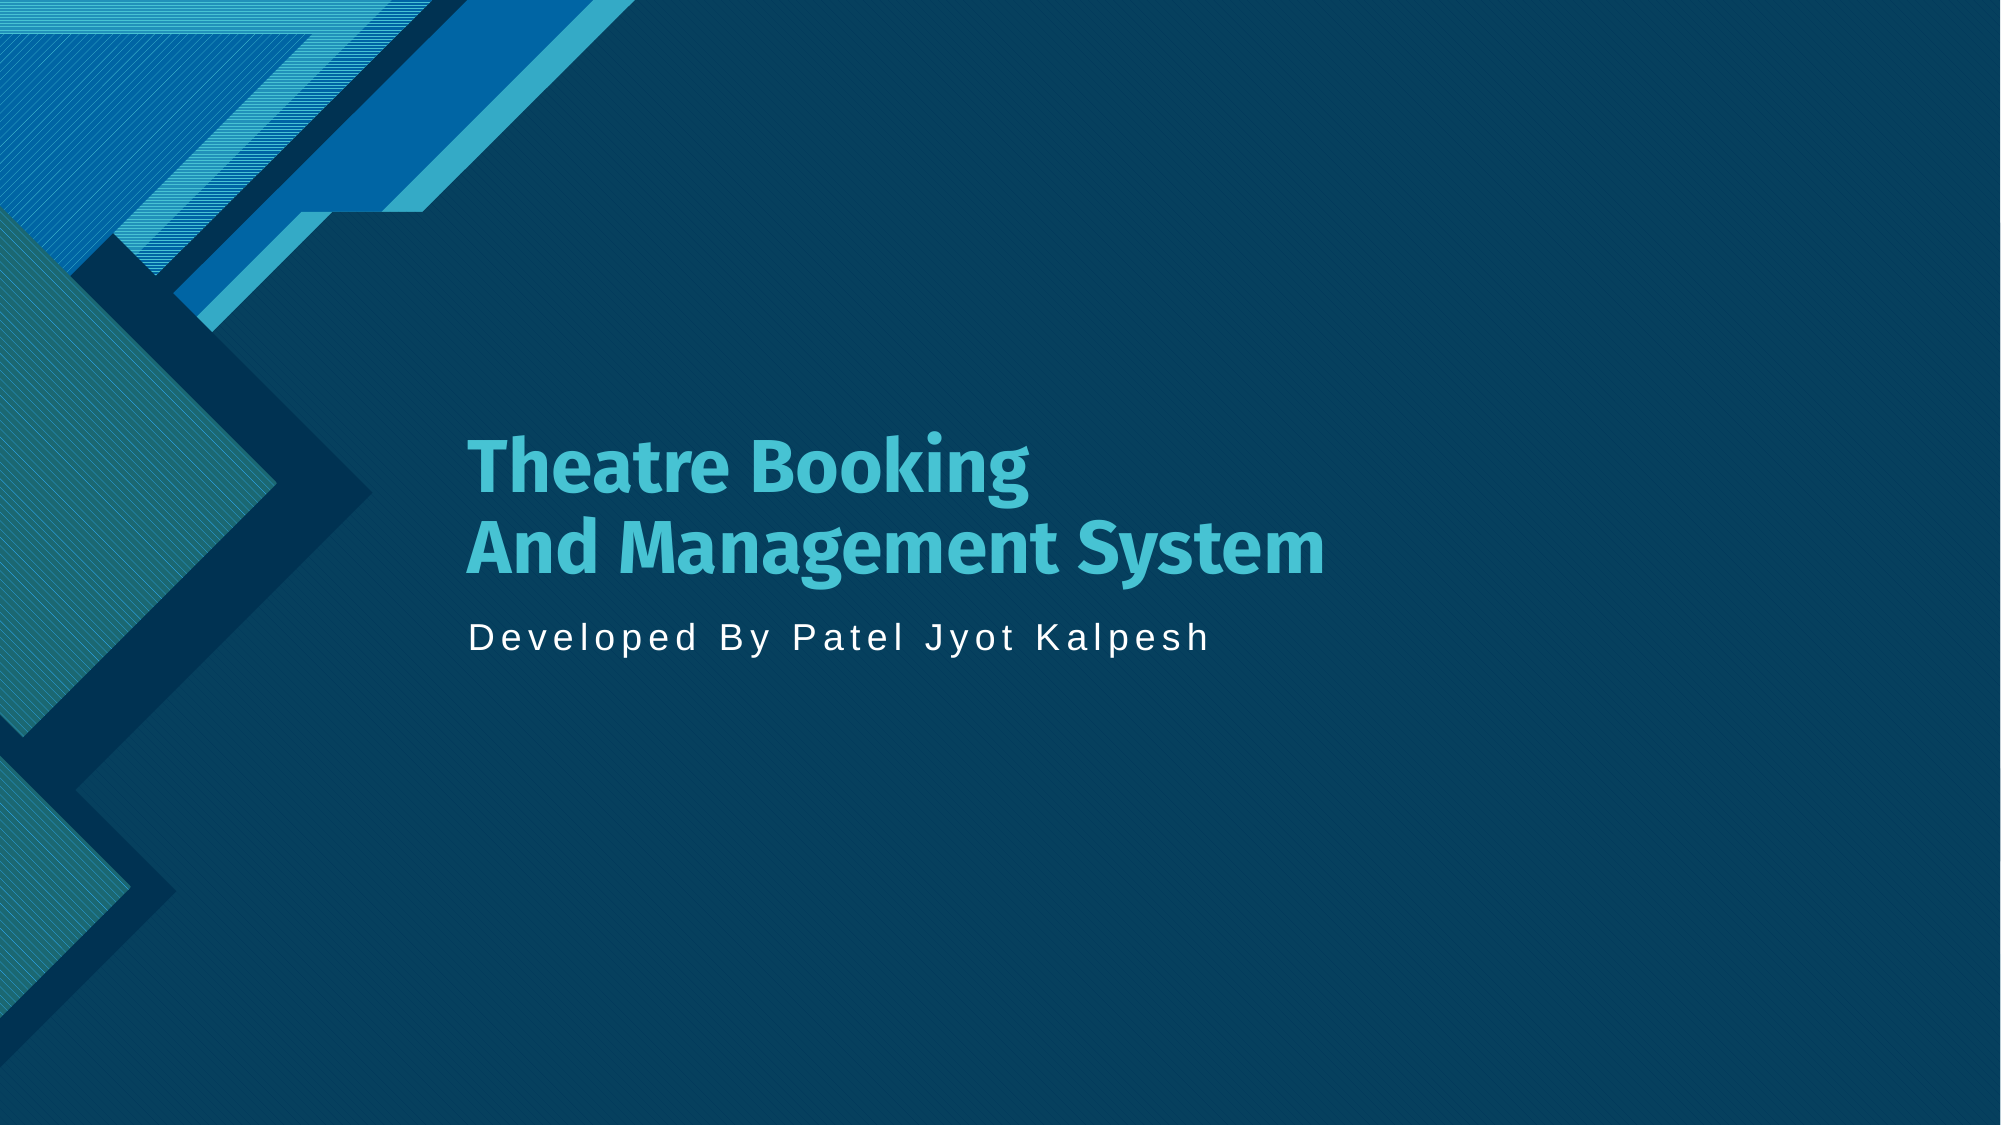

# Theatre Booking And Management System
Developed By Patel Jyot Kalpesh